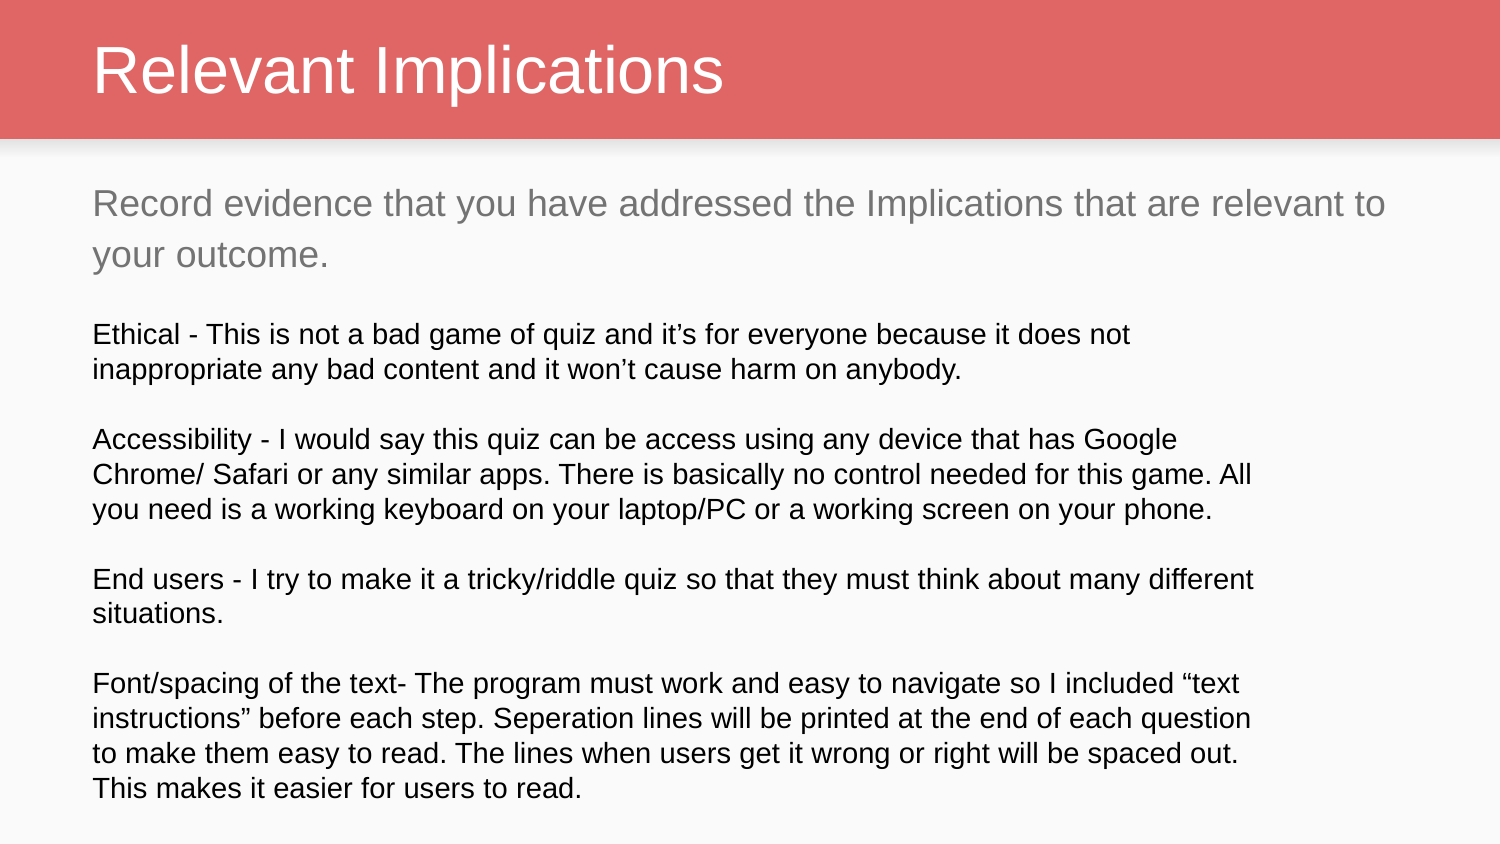

# Relevant Implications
Record evidence that you have addressed the Implications that are relevant to your outcome.
Ethical - This is not a bad game of quiz and it’s for everyone because it does not inappropriate any bad content and it won’t cause harm on anybody.

Accessibility - I would say this quiz can be access using any device that has Google Chrome/ Safari or any similar apps. There is basically no control needed for this game. All you need is a working keyboard on your laptop/PC or a working screen on your phone.

End users - I try to make it a tricky/riddle quiz so that they must think about many different situations.

Font/spacing of the text- The program must work and easy to navigate so I included “text instructions” before each step. Seperation lines will be printed at the end of each question to make them easy to read. The lines when users get it wrong or right will be spaced out. This makes it easier for users to read.